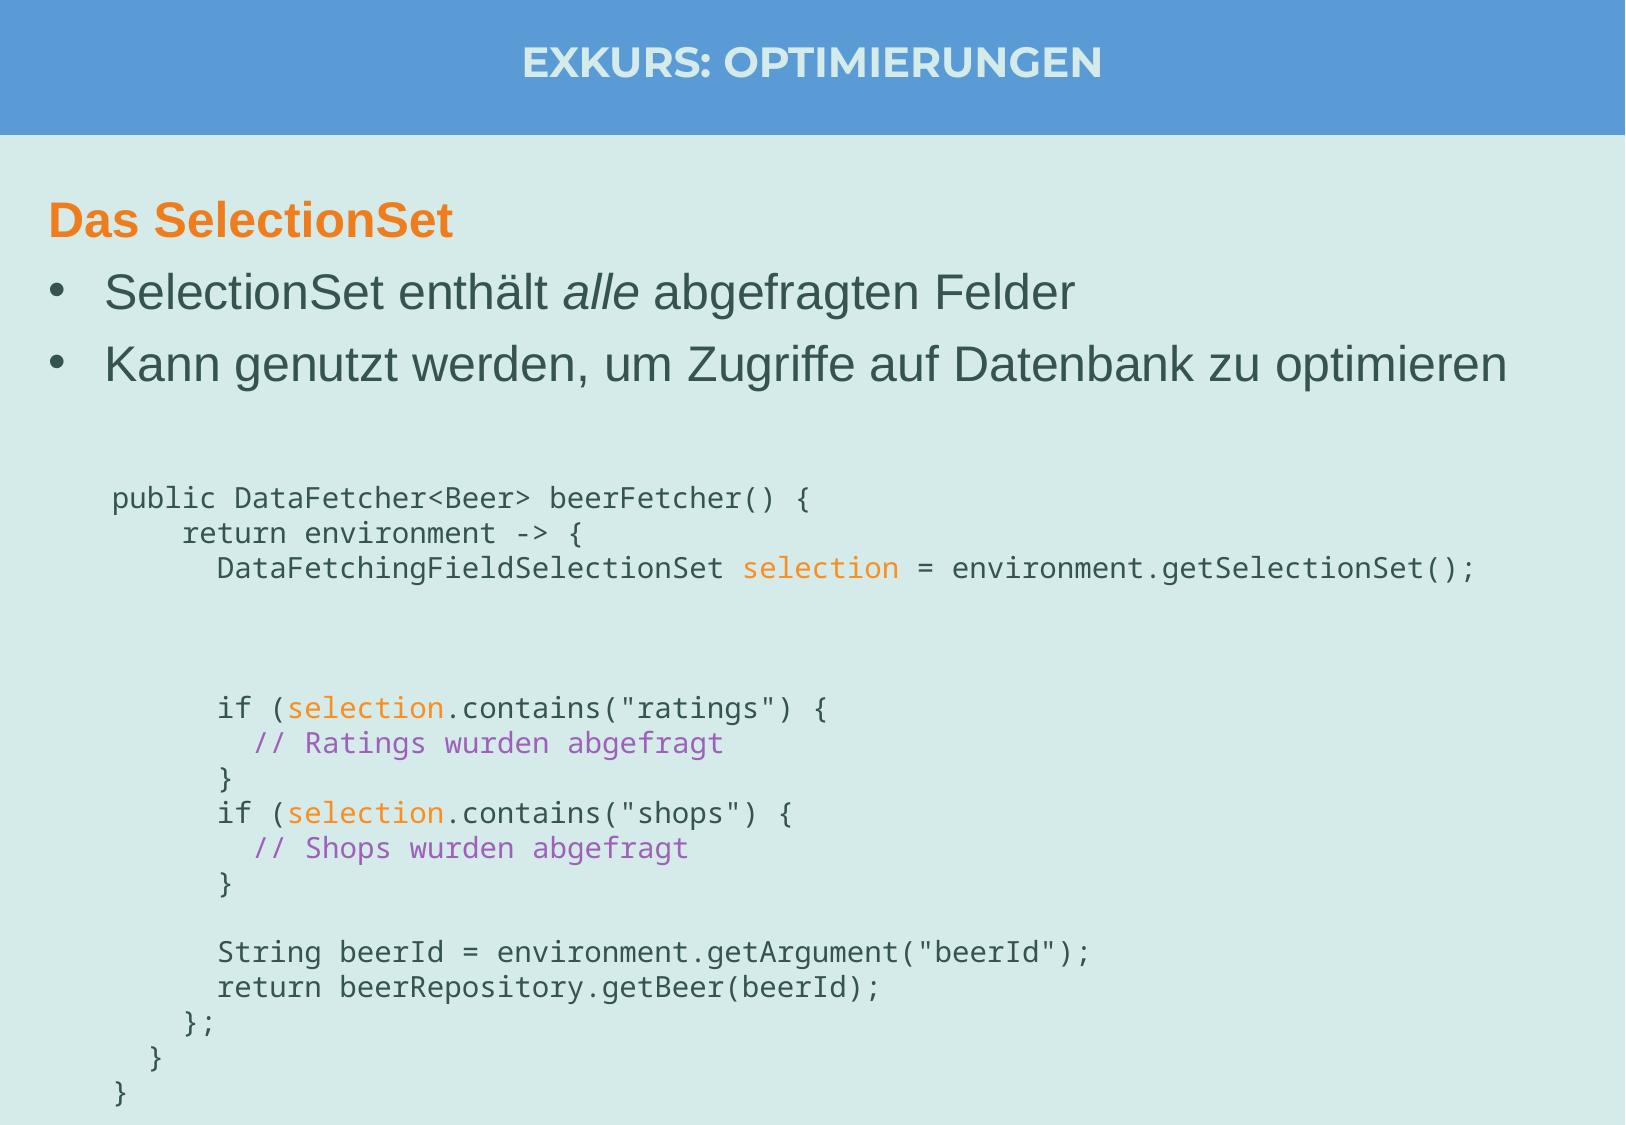

Exkurs: Optimierungen
#
Das SelectionSet
SelectionSet enthält alle abgefragten Felder
Kann genutzt werden, um Zugriffe auf Datenbank zu optimieren
public DataFetcher<Beer> beerFetcher() {
    return environment -> {
      DataFetchingFieldSelectionSet selection = environment.getSelectionSet();

      if (selection.contains("ratings") {
        // Ratings wurden abgefragt
      }
      if (selection.contains("shops") {
        // Shops wurden abgefragt
      }

      String beerId = environment.getArgument("beerId");
      return beerRepository.getBeer(beerId);
    };
  }
}